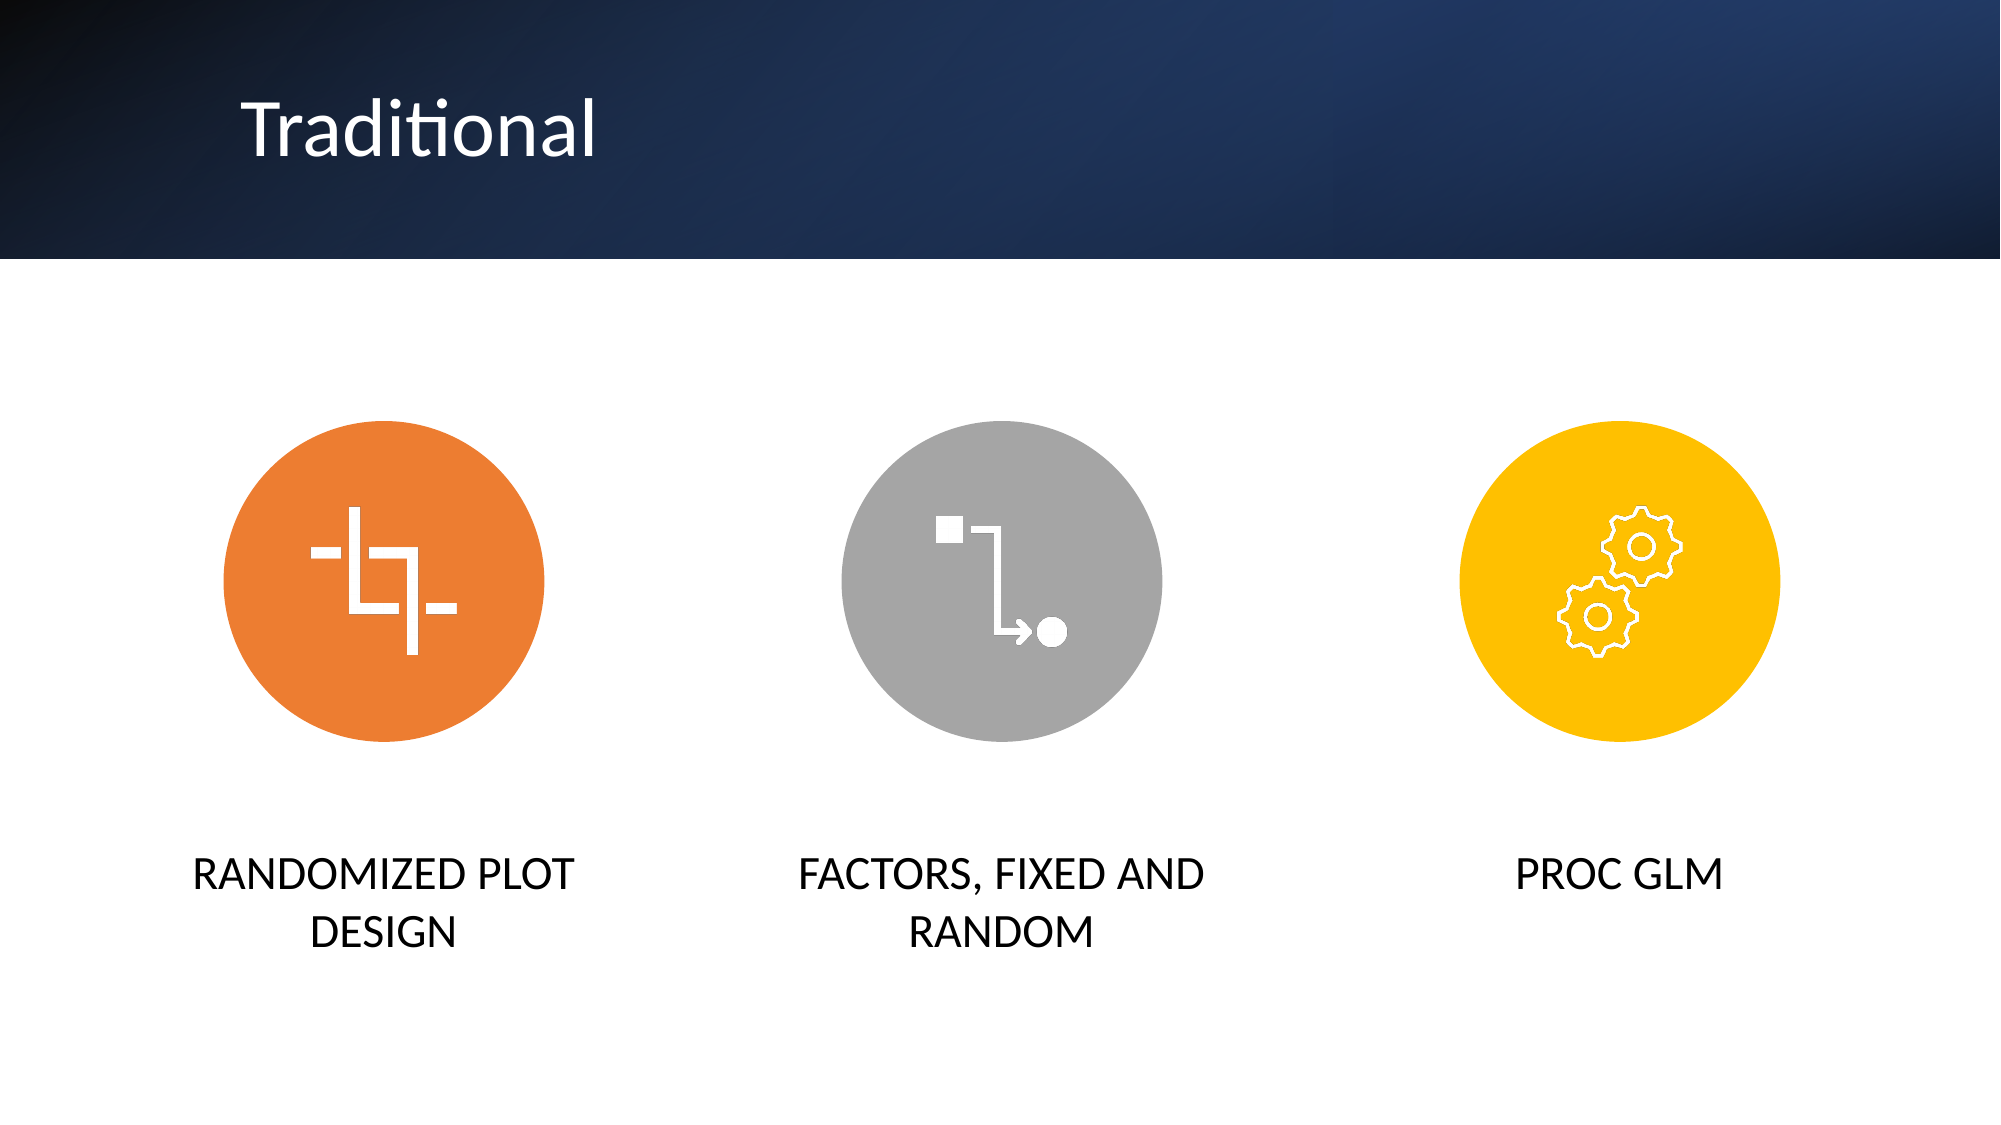

# Traditional
Randomized Plot Design
Factors, Fixed and Random
PROC GLM